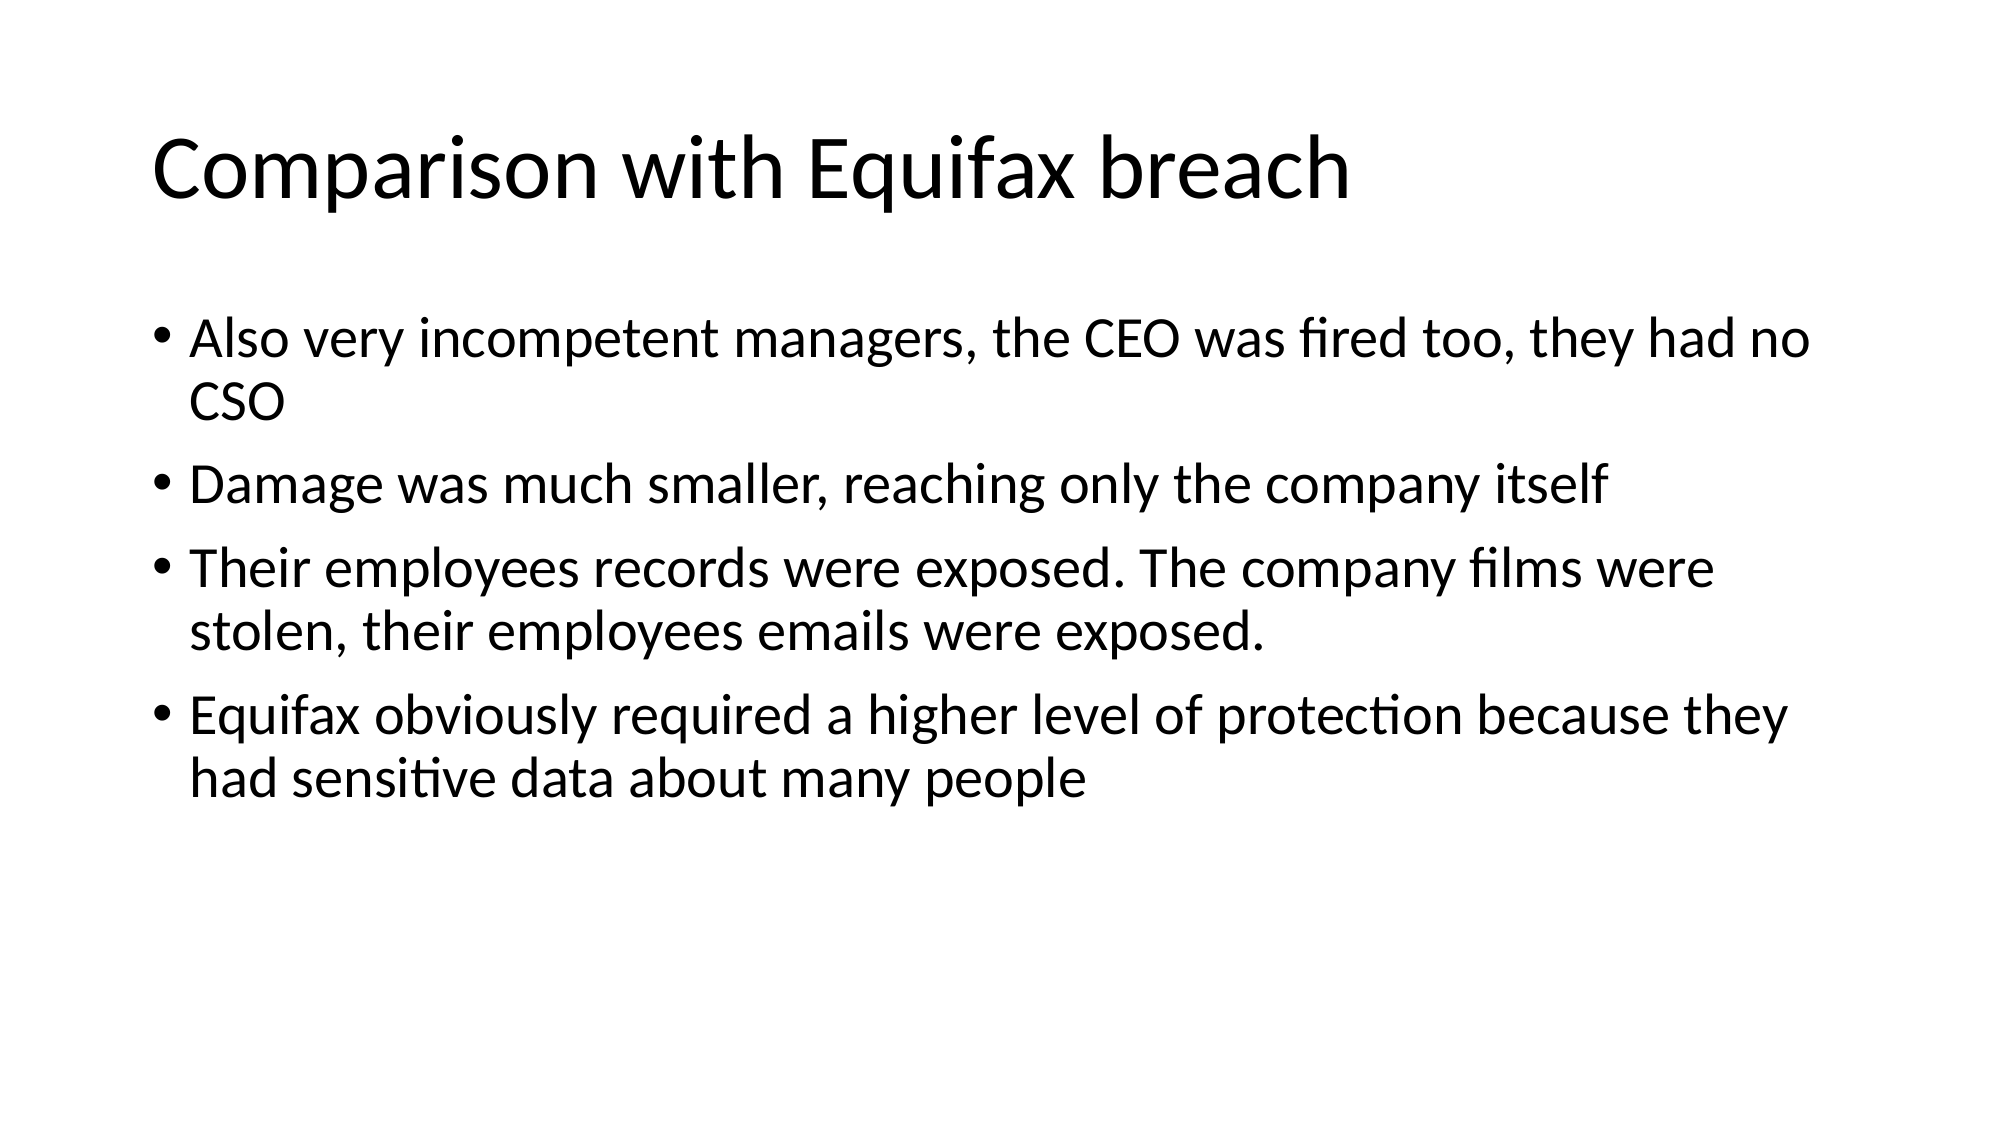

# Comparison with Equifax breach
Also very incompetent managers, the CEO was fired too, they had no CSO
Damage was much smaller, reaching only the company itself
Their employees records were exposed. The company films were stolen, their employees emails were exposed.
Equifax obviously required a higher level of protection because they had sensitive data about many people